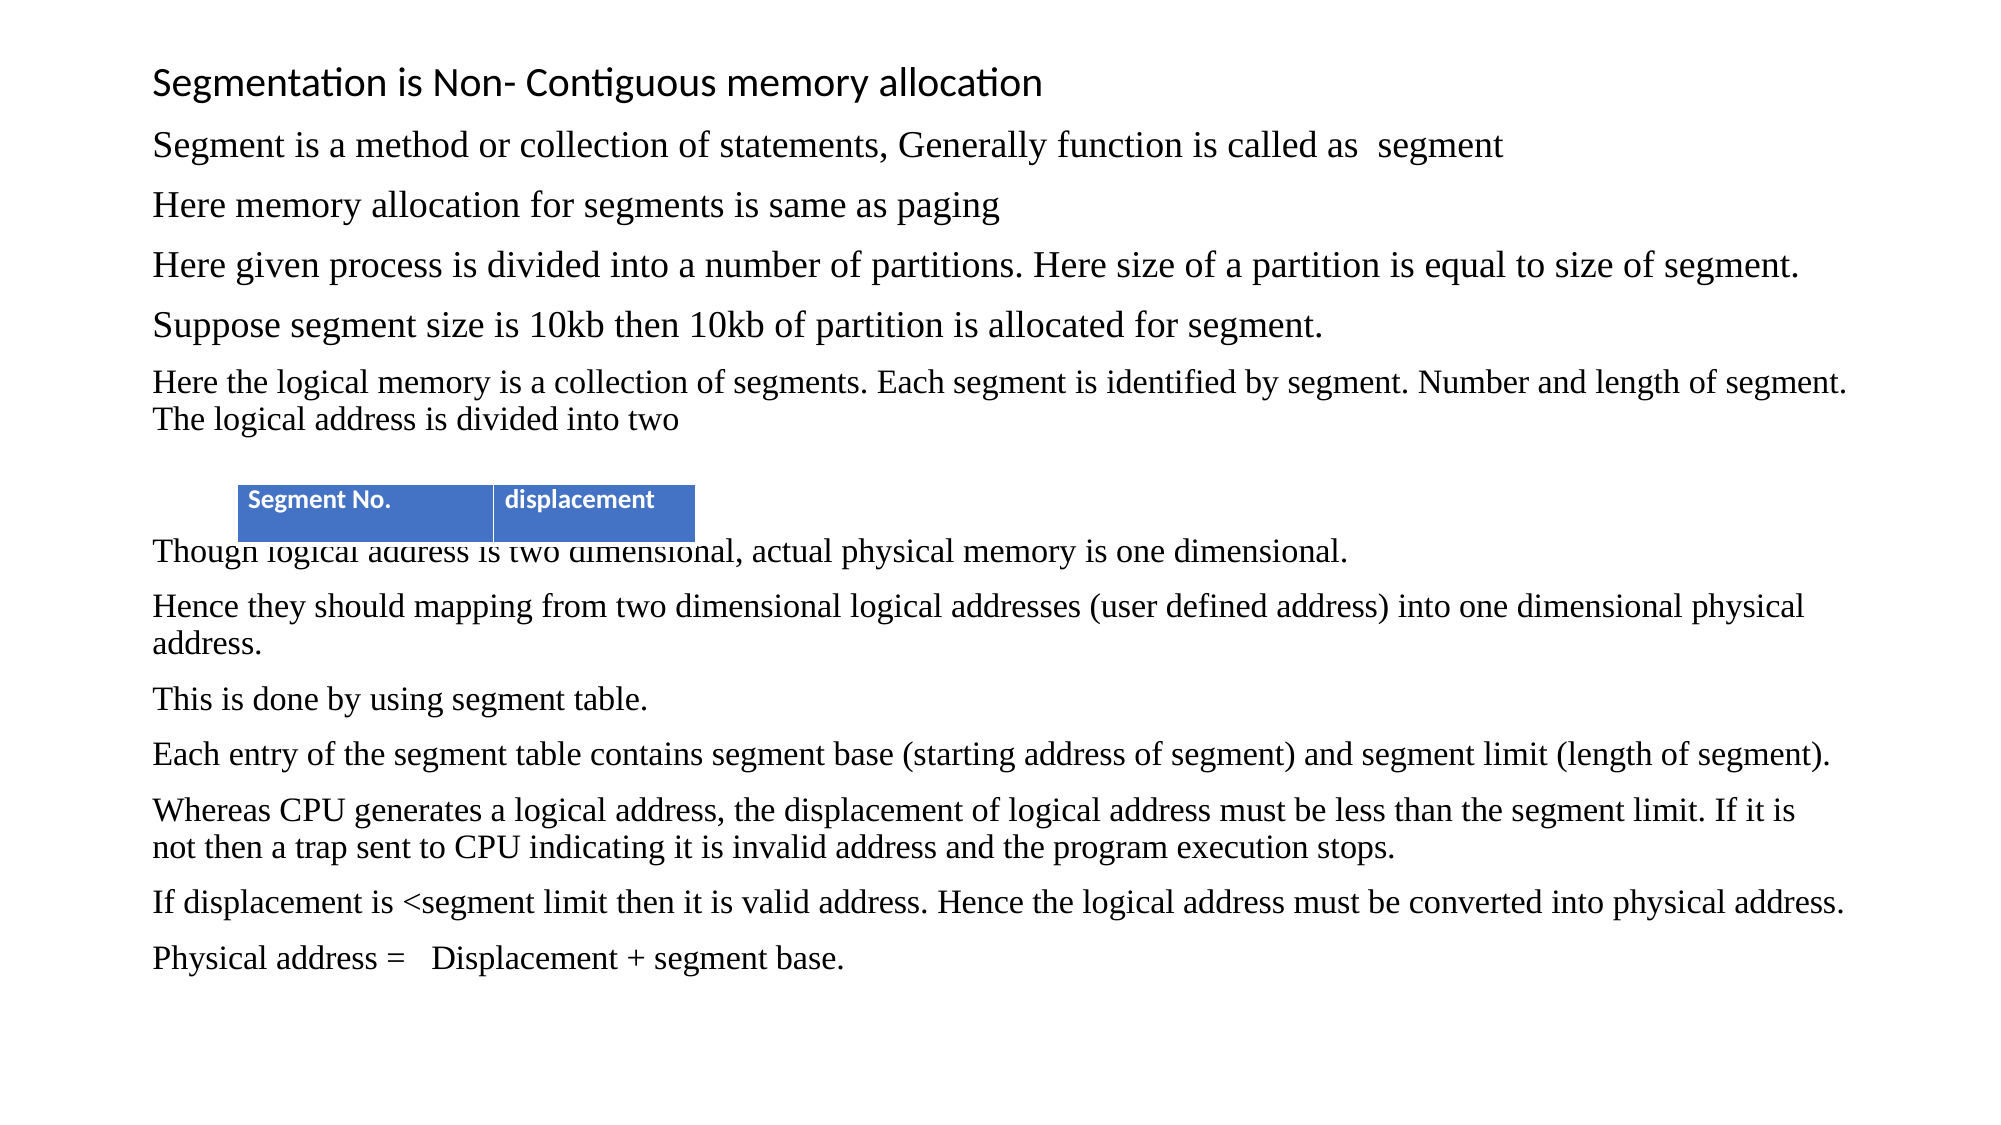

Segmentation is Non- Contiguous memory allocation
Segment is a method or collection of statements, Generally function is called as  segment
Here memory allocation for segments is same as paging
Here given process is divided into a number of partitions. Here size of a partition is equal to size of segment.
Suppose segment size is 10kb then 10kb of partition is allocated for segment.
Here the logical memory is a collection of segments. Each segment is identified by segment. Number and length of segment. The logical address is divided into two

Though logical address is two dimensional, actual physical memory is one dimensional.
Hence they should mapping from two dimensional logical addresses (user defined address) into one dimensional physical address.
This is done by using segment table.
Each entry of the segment table contains segment base (starting address of segment) and segment limit (length of segment).
Whereas CPU generates a logical address, the displacement of logical address must be less than the segment limit. If it is not then a trap sent to CPU indicating it is invalid address and the program execution stops.
If displacement is <segment limit then it is valid address. Hence the logical address must be converted into physical address.
Physical address =   Displacement + segment base.

| Segment No. | displacement |
| --- | --- |